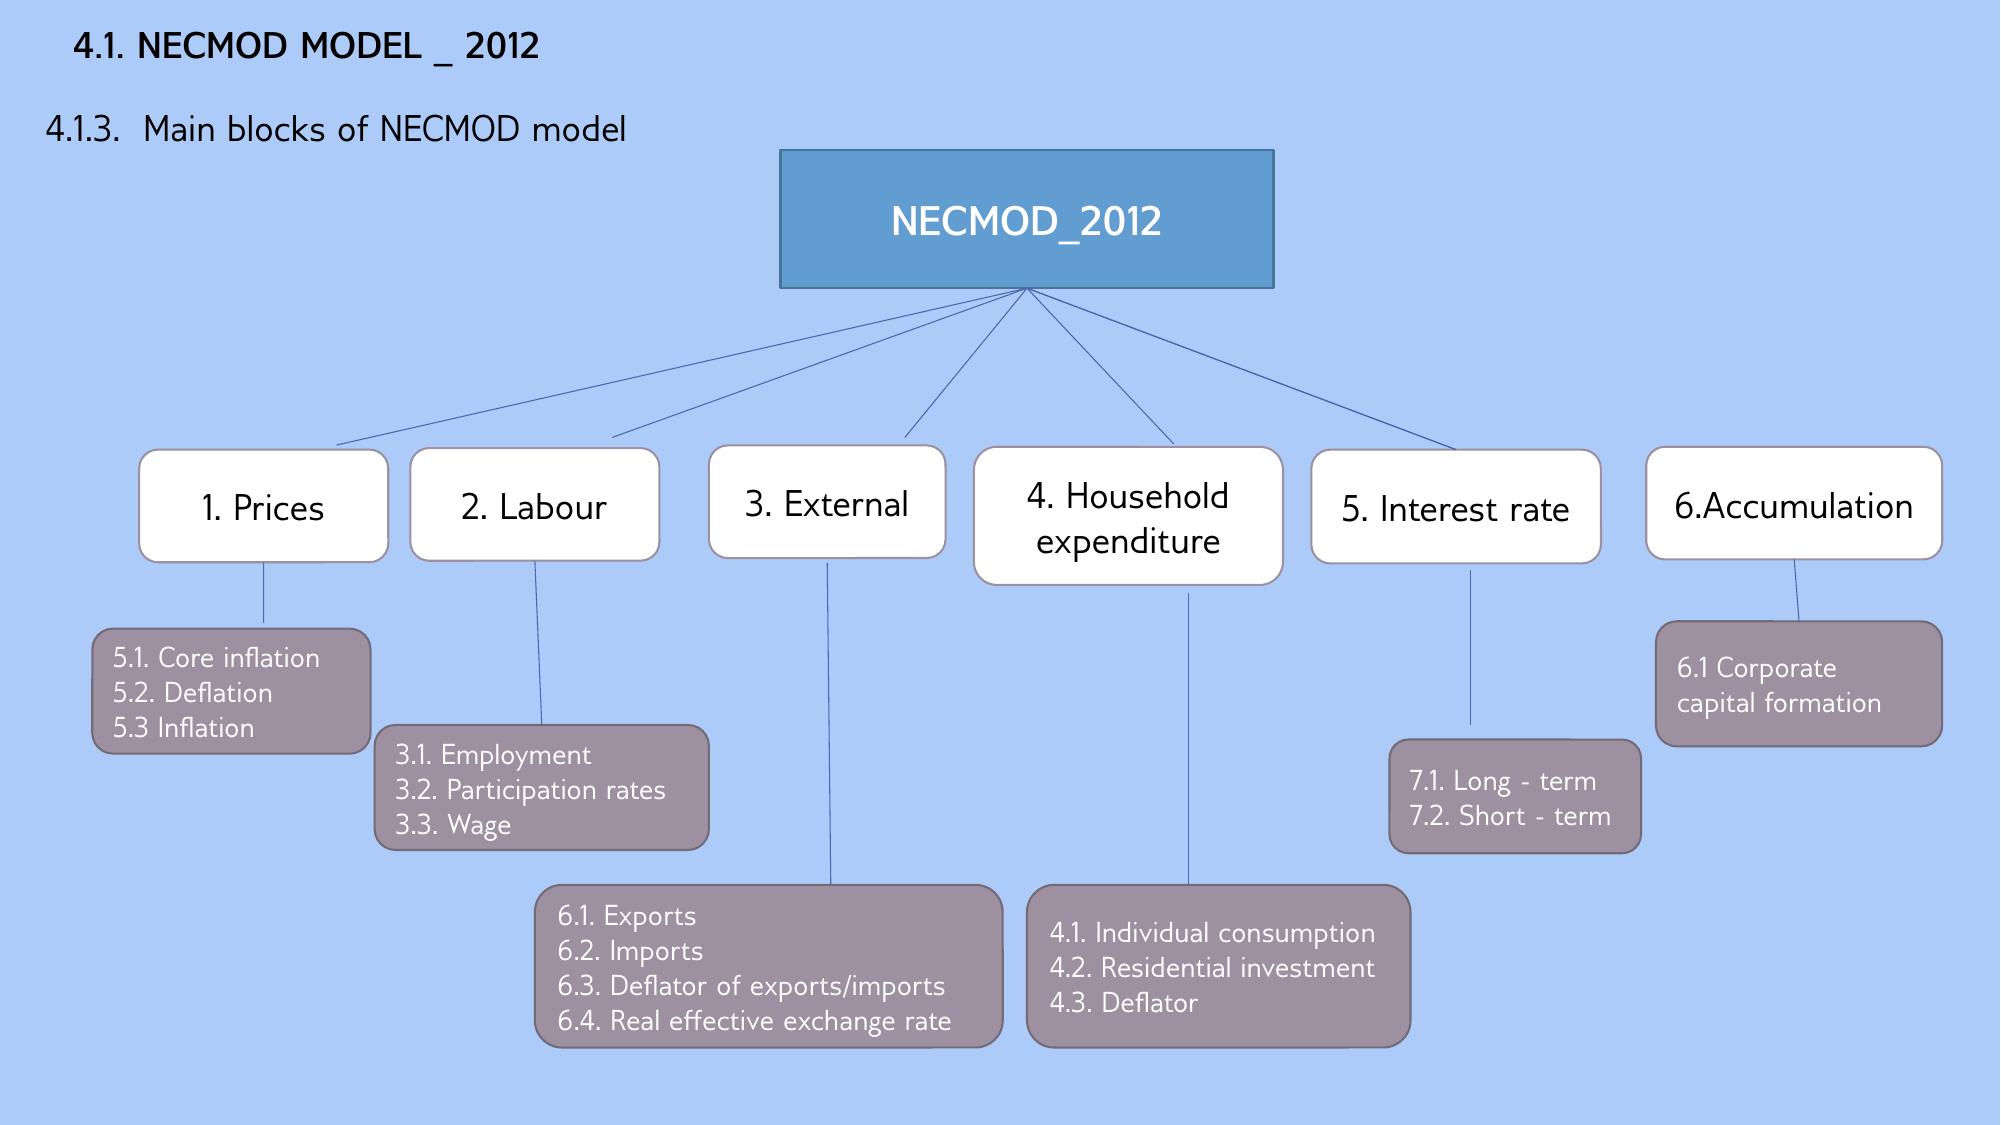

4.1. NECMOD MODEL _ 2012
4.1.3.  Main blocks of NECMOD model
NECMOD_2012
3. External
4. Household expenditure
6.Accumulation
2. Labour
1. Prices
5. Interest rate
6.1 Corporate capital formation
5.1. Core inflation
5.2. Deflation
5.3 Inflation
3.1. Employment
3.2. Participation rates
3.3. Wage
7.1. Long - term
7.2. Short - term
6.1. Exports
6.2. Imports
6.3. Deflator of exports/imports
6.4. Real effective exchange rate
4.1. Individual consumption
4.2. Residential investment
4.3. Deflator